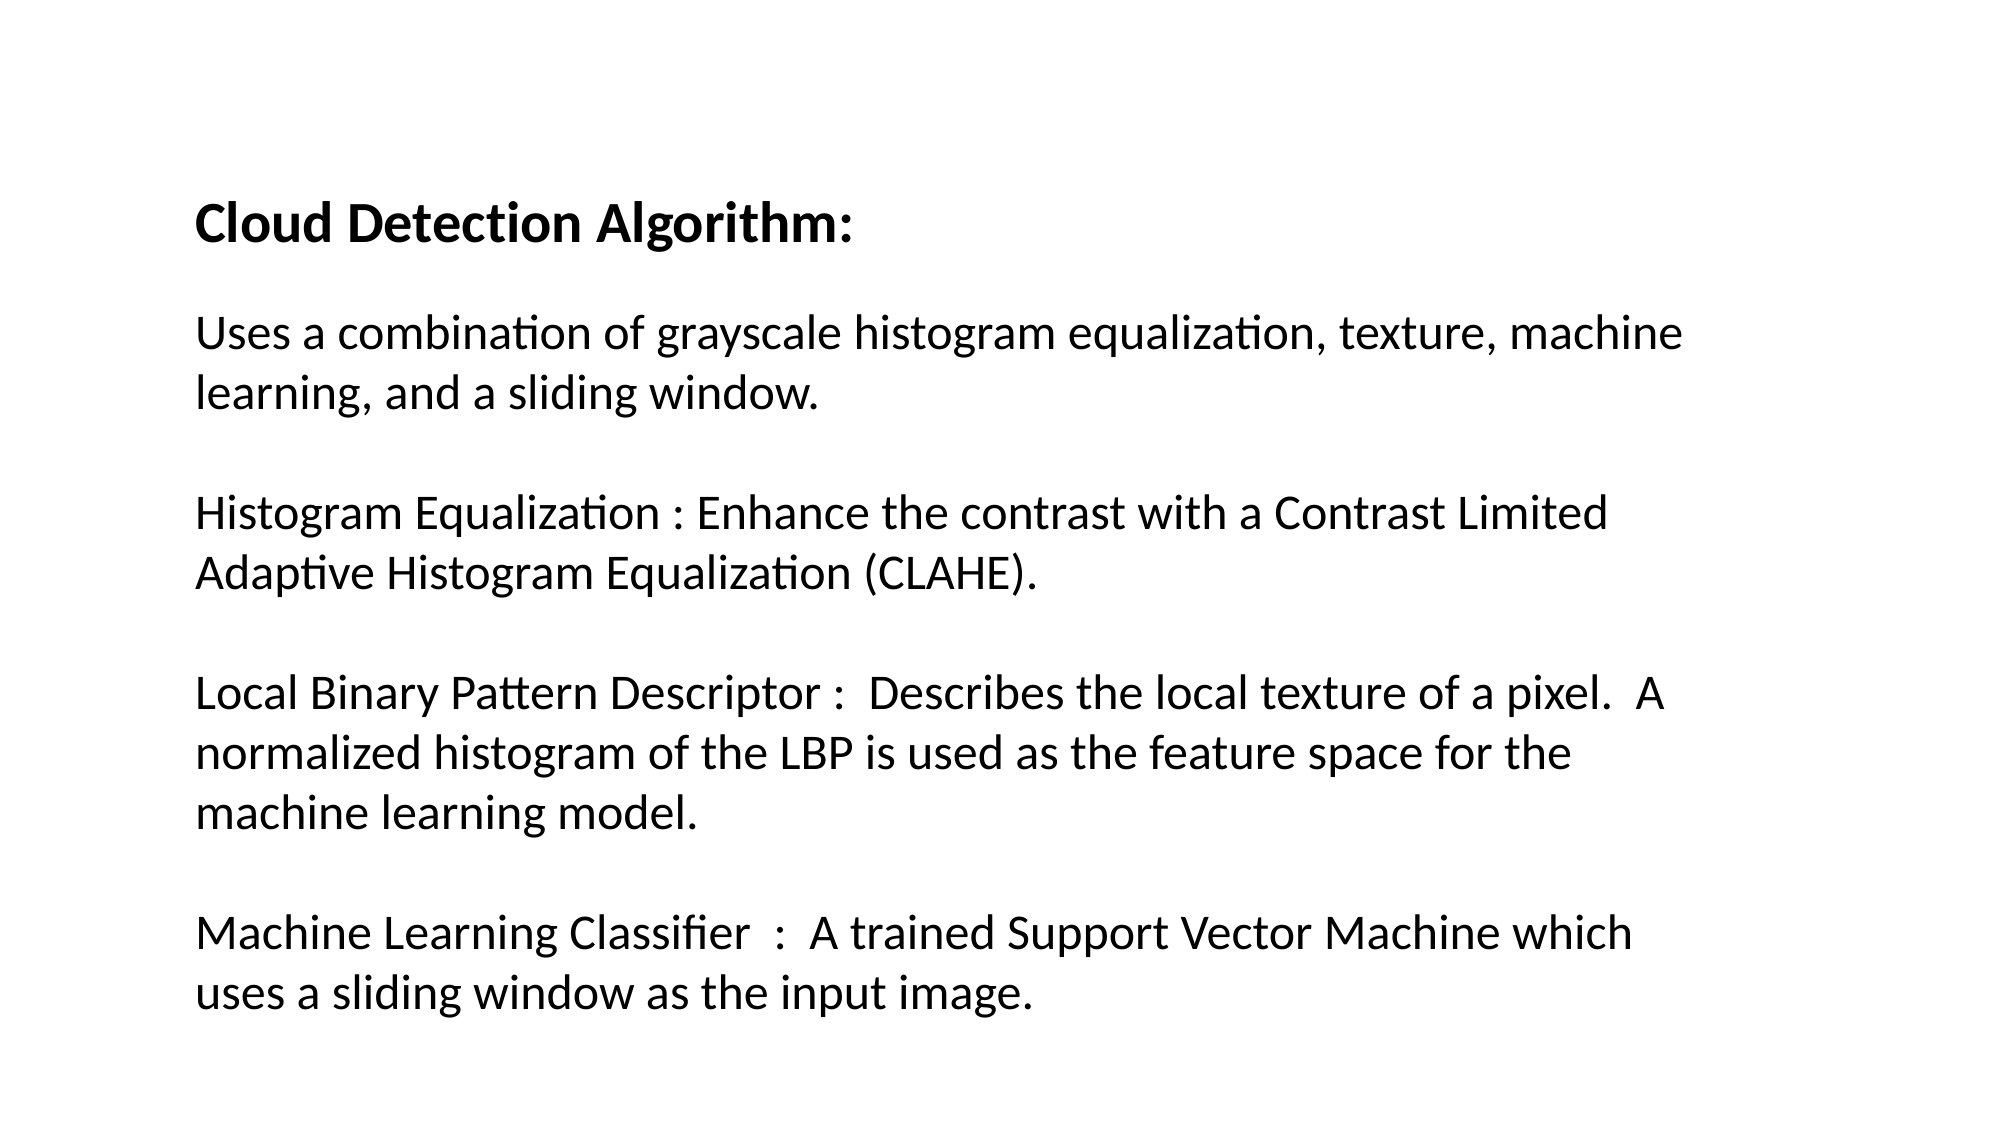

Cloud Detection Algorithm:

Uses a combination of grayscale histogram equalization, texture, machine learning, and a sliding window.

Histogram Equalization : Enhance the contrast with a Contrast Limited Adaptive Histogram Equalization (CLAHE).

Local Binary Pattern Descriptor :  Describes the local texture of a pixel.  A normalized histogram of the LBP is used as the feature space for the machine learning model.

Machine Learning Classifier  :  A trained Support Vector Machine which uses a sliding window as the input image.